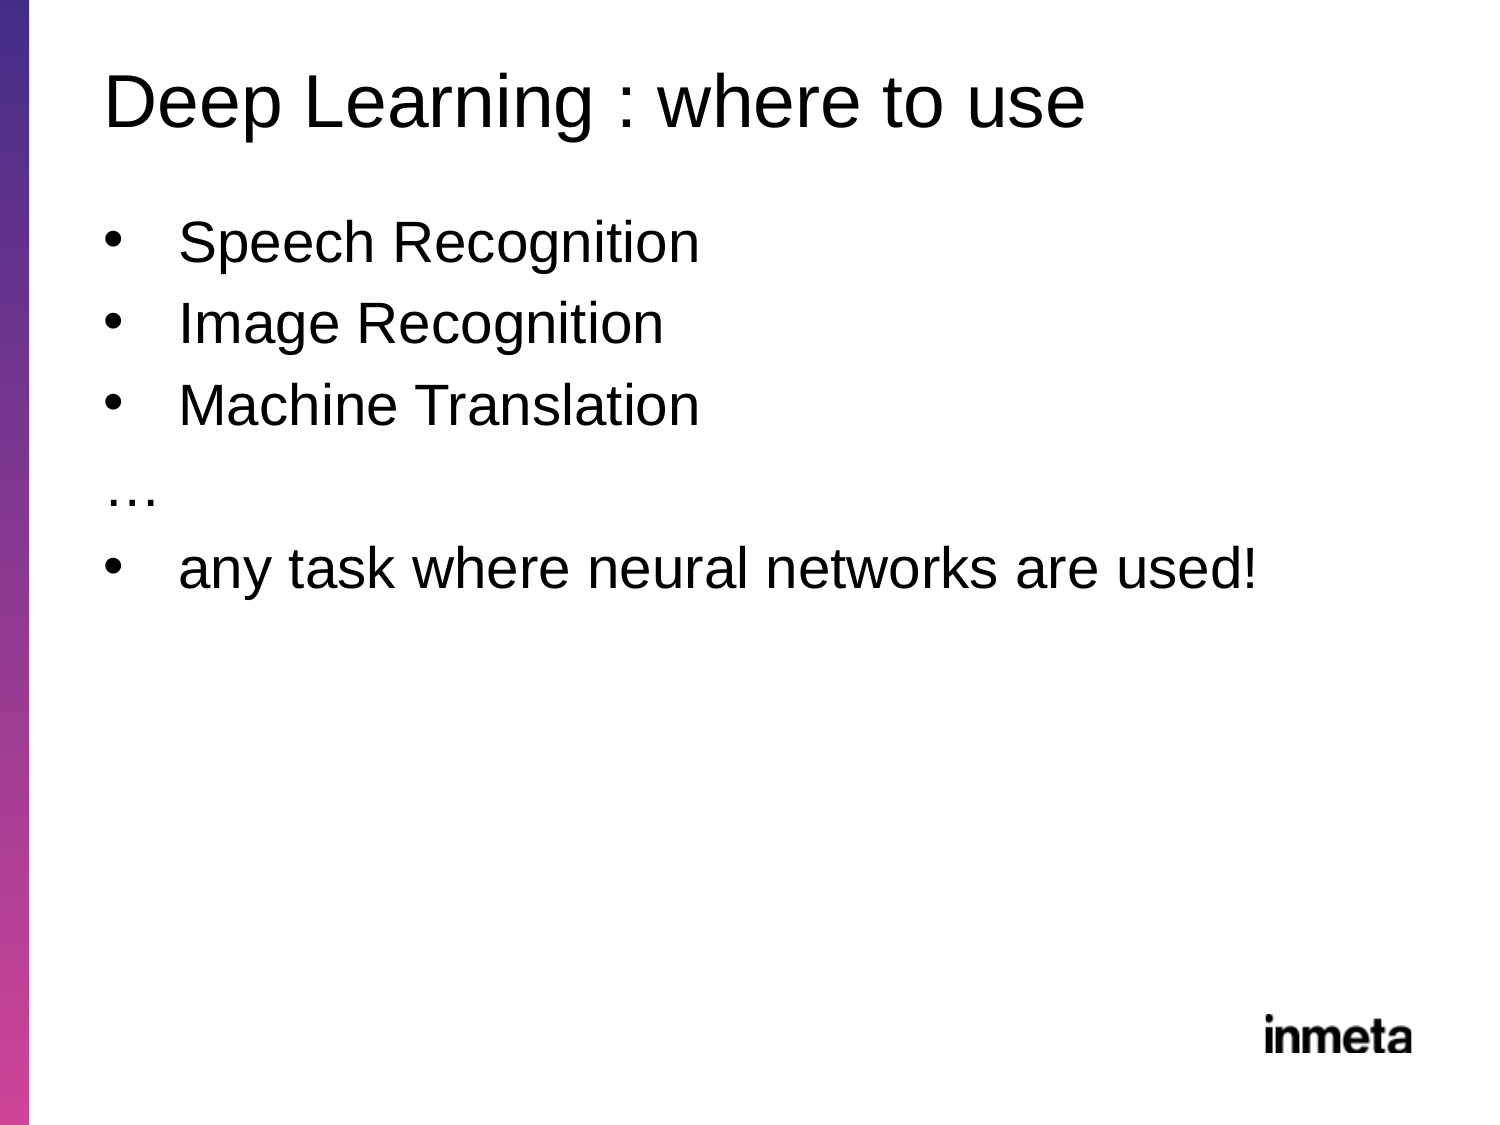

# Deep Learning : where to use
Speech Recognition
Image Recognition
Machine Translation
…
any task where neural networks are used!